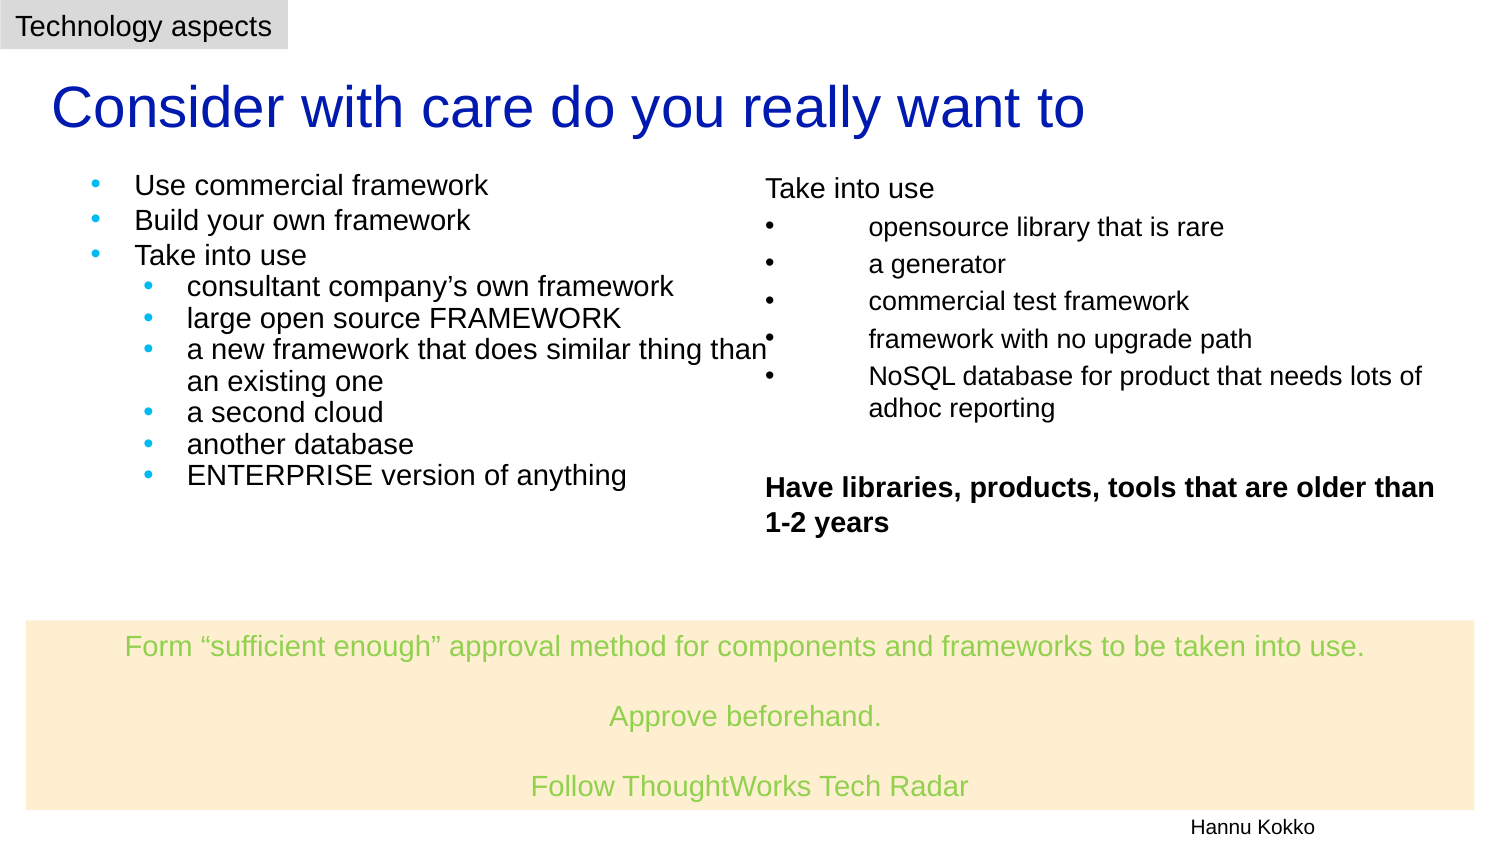

Technology aspects
# Consider with care do you really want to
Use commercial framework
Build your own framework
Take into use
consultant company’s own framework
large open source FRAMEWORK
a new framework that does similar thing than an existing one
a second cloud
another database
ENTERPRISE version of anything

Take into use
opensource library that is rare
a generator
commercial test framework
framework with no upgrade path
NoSQL database for product that needs lots of adhoc reporting

Have libraries, products, tools that are older than 1-2 years

Form “sufficient enough” approval method for components and frameworks to be taken into use.

Approve beforehand.

Follow ThoughtWorks Tech Radar
Hannu Kokko